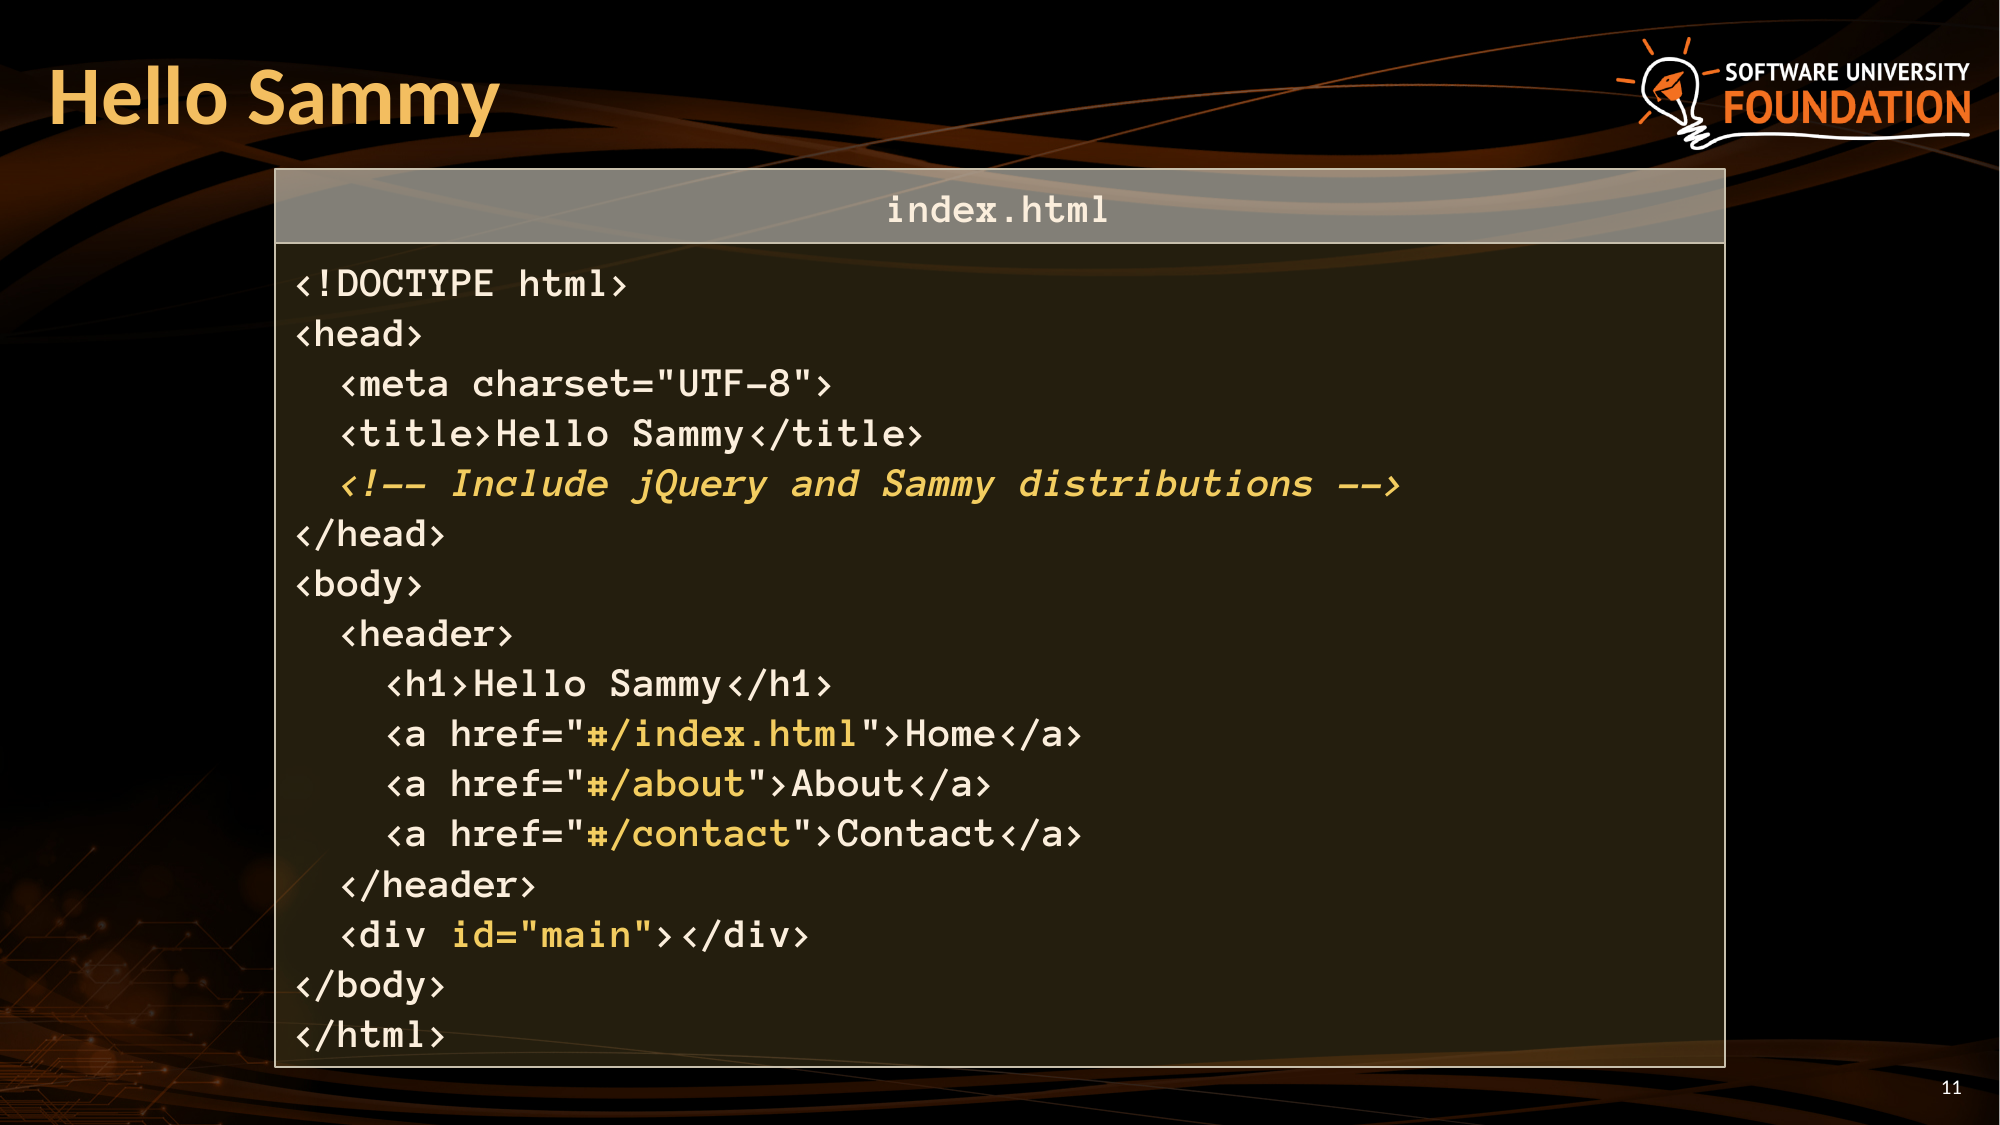

# Hello Sammy
index.html
<!DOCTYPE html>
<head>
  <meta charset="UTF-8">
  <title>Hello Sammy</title>
  <!-- Include jQuery and Sammy distributions -->
</head>
<body>
  <header>
    <h1>Hello Sammy</h1>
    <a href="#/index.html">Home</a>
    <a href="#/about">About</a>
    <a href="#/contact">Contact</a>
  </header>
  <div id="main"></div>
</body>
</html>
11